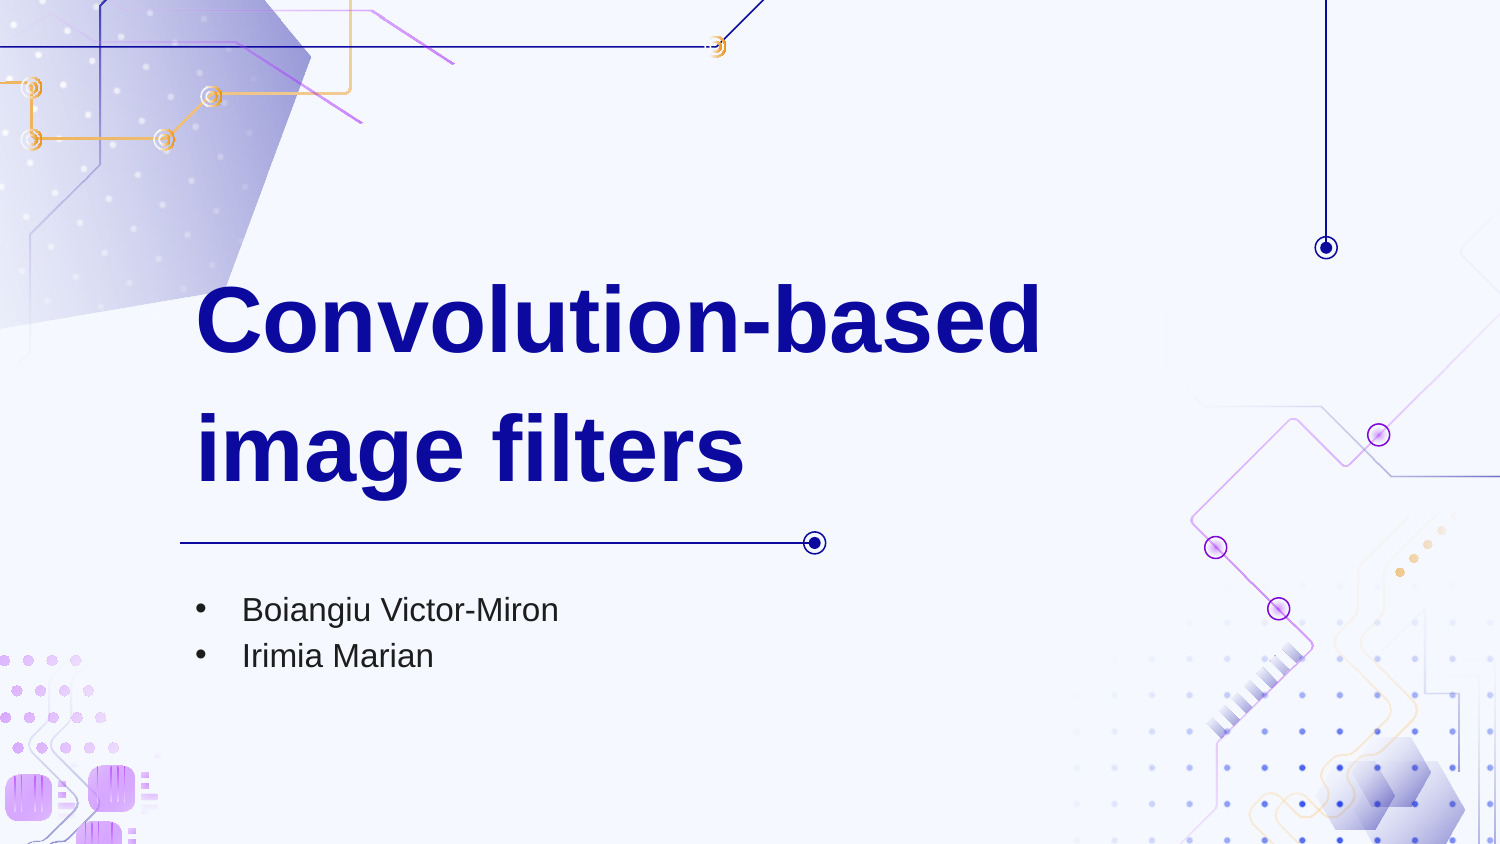

# Convolution-based image filters

Boiangiu Victor-Miron
Irimia Marian